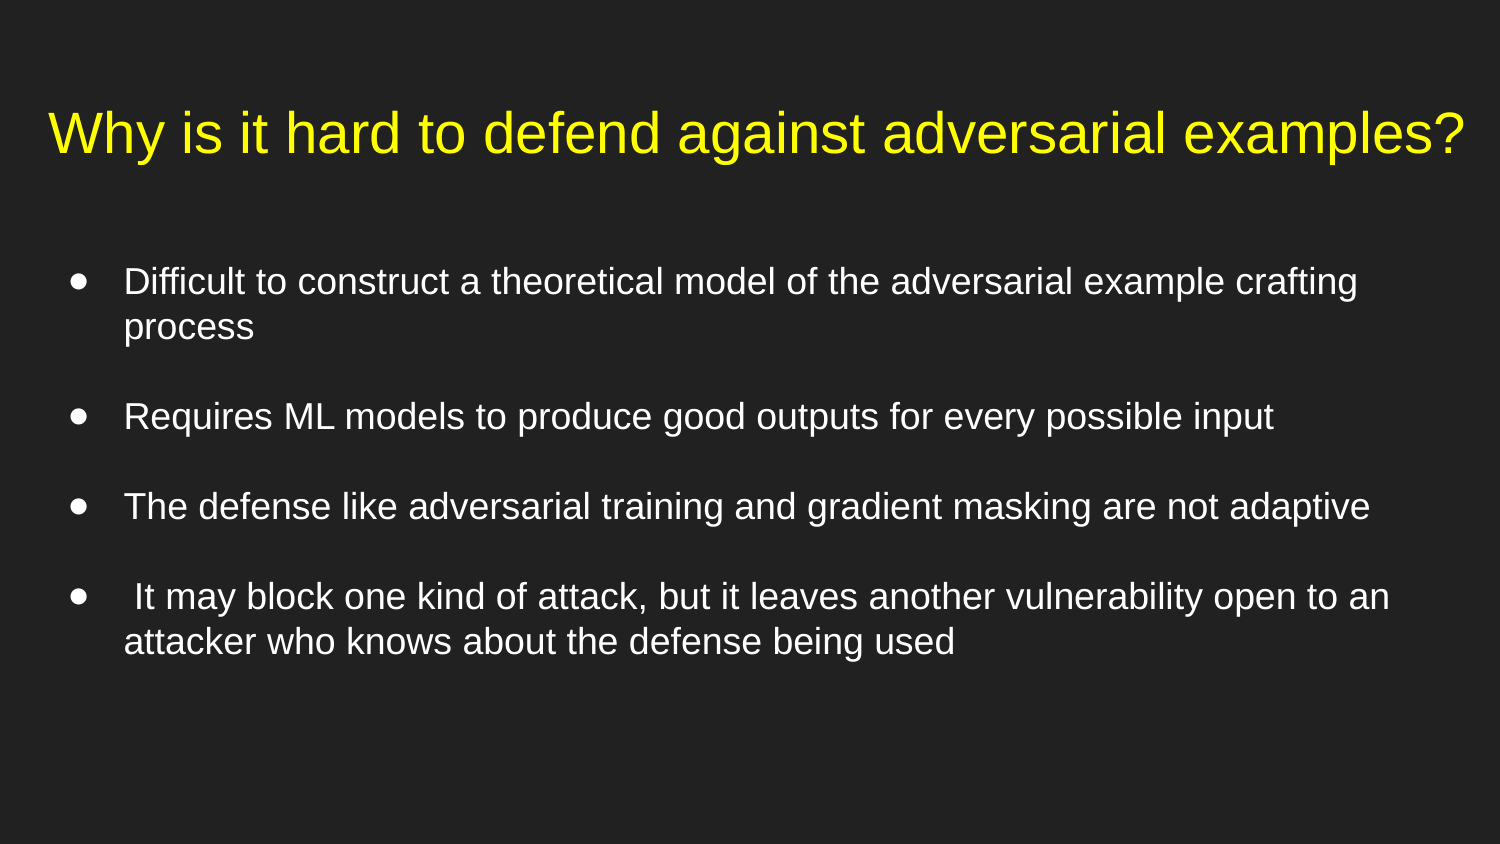

# Why is it hard to defend against adversarial examples?
Difficult to construct a theoretical model of the adversarial example crafting process

Requires ML models to produce good outputs for every possible input

The defense like adversarial training and gradient masking are not adaptive

 It may block one kind of attack, but it leaves another vulnerability open to an attacker who knows about the defense being used